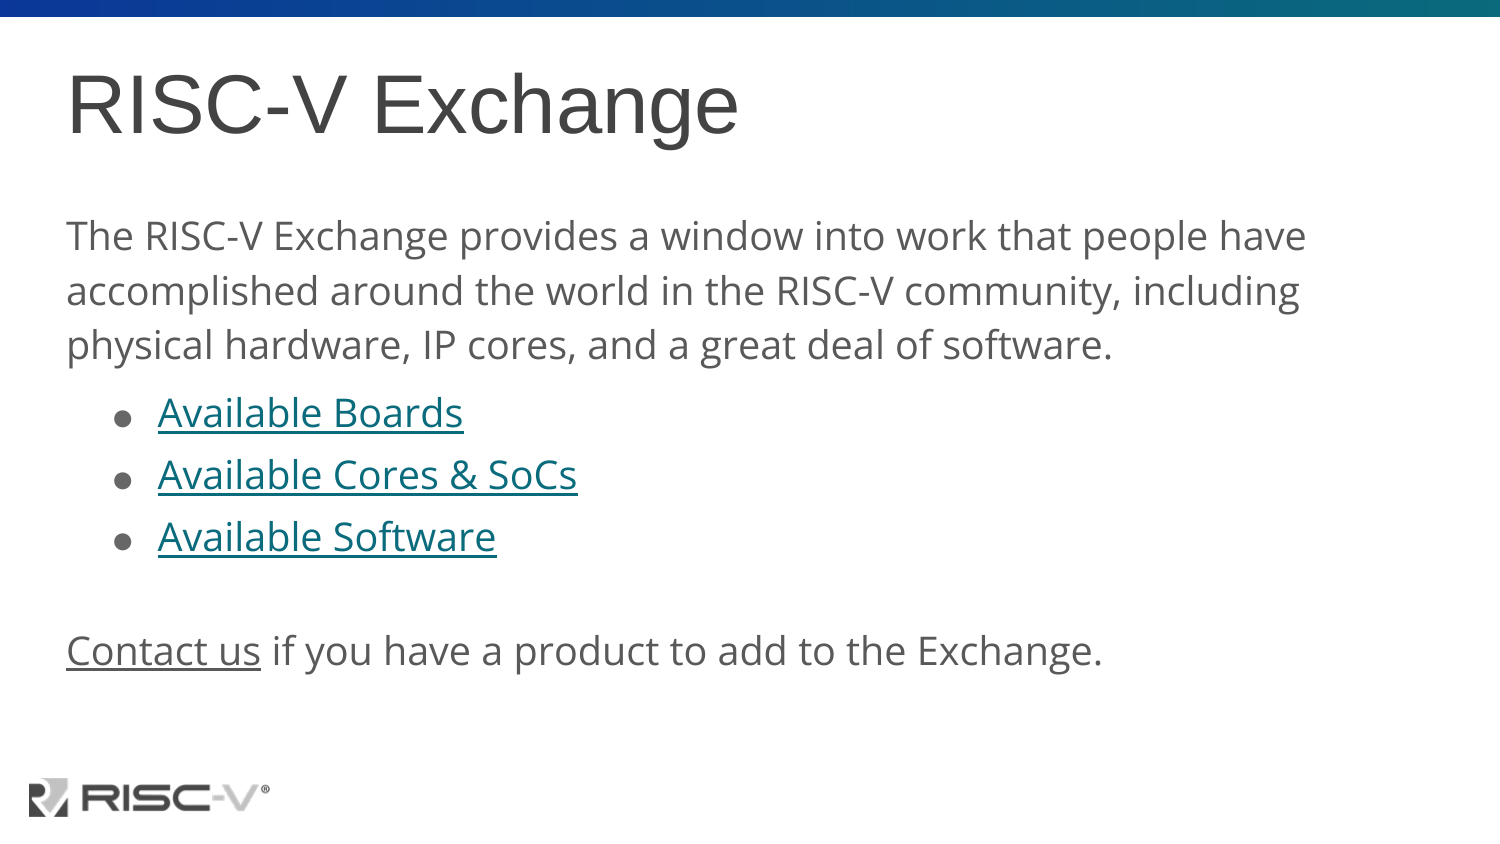

# RISC-V Exchange
The RISC-V Exchange provides a window into work that people have accomplished around the world in the RISC-V community, including physical hardware, IP cores, and a great deal of software.
Available Boards
Available Cores & SoCs
Available Software

Contact us if you have a product to add to the Exchange.